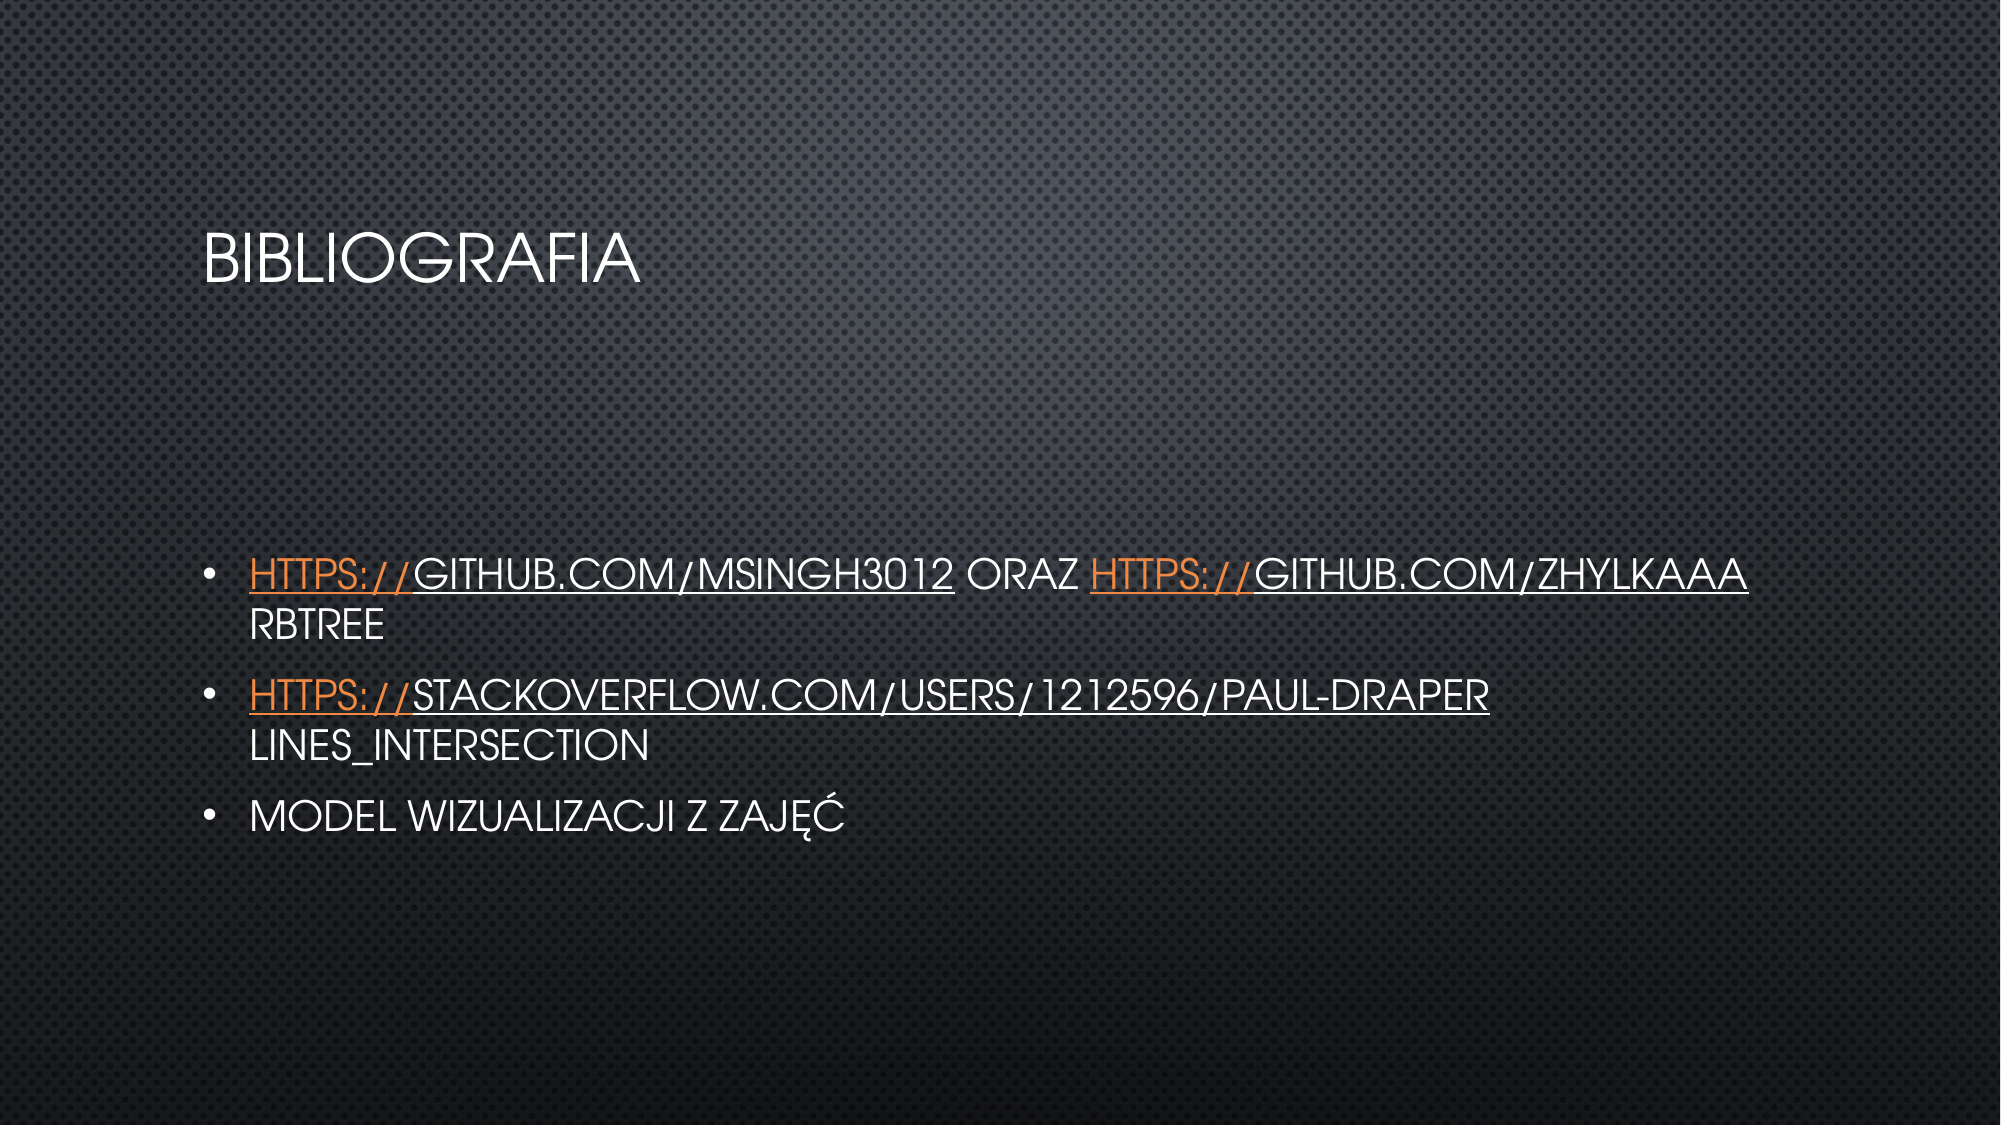

# Bibliografia
https://github.com/MSingh3012 oraz https://github.com/Zhylkaaa RBTree
https://stackoverflow.com/users/1212596/paul-draper Lines_Intersection
Model wizualizacji z zajęć